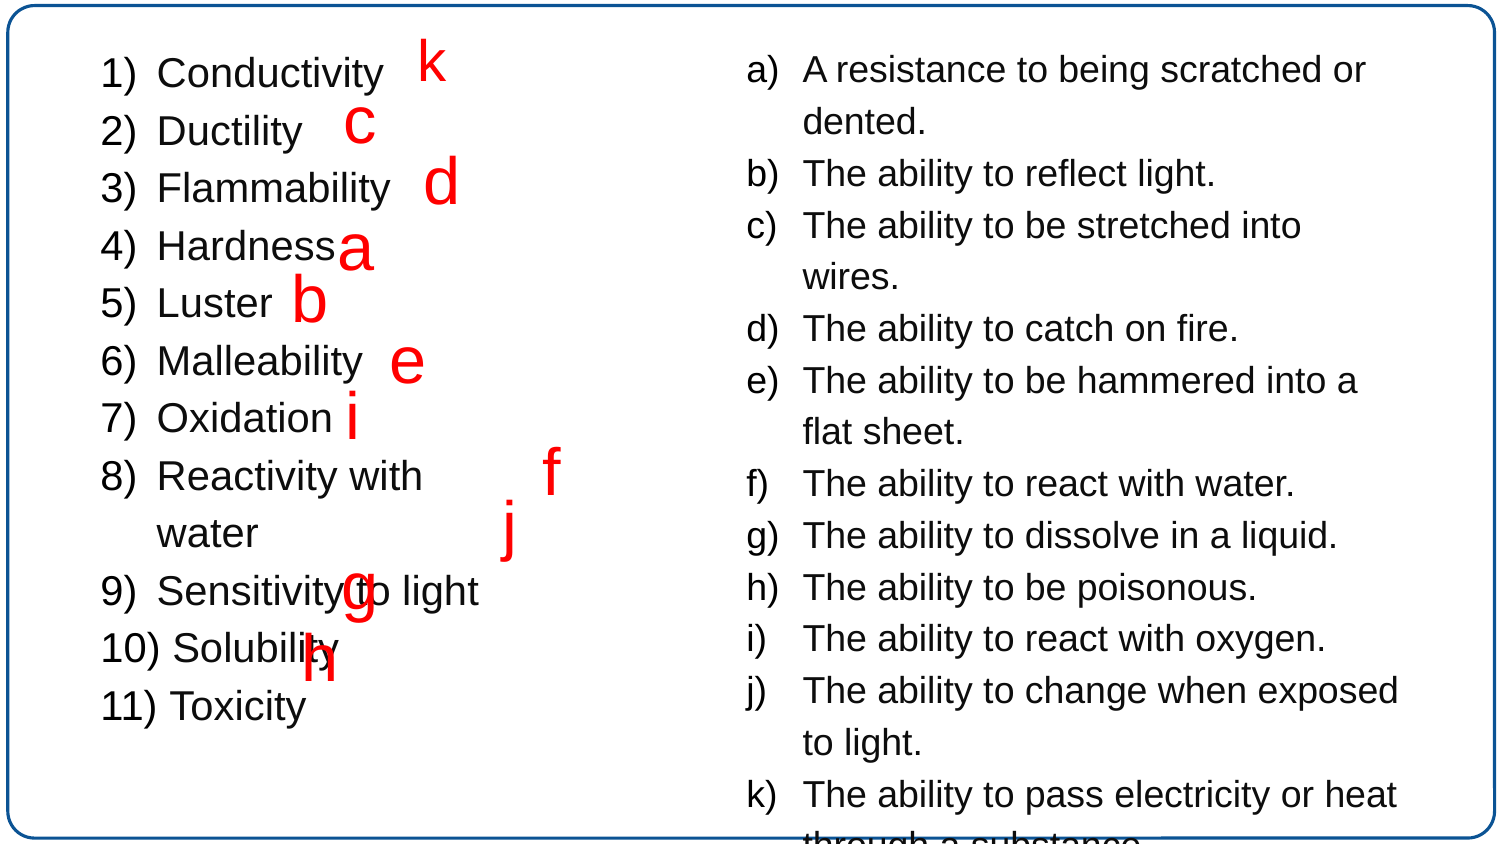

k
Conductivity
Ductility
Flammability
Hardness
Luster
Malleability
Oxidation
Reactivity with water
Sensitivity to light
 Solubility
 Toxicity
A resistance to being scratched or dented.
The ability to reflect light.
The ability to be stretched into wires.
The ability to catch on fire.
The ability to be hammered into a flat sheet.
The ability to react with water.
The ability to dissolve in a liquid.
The ability to be poisonous.
The ability to react with oxygen.
The ability to change when exposed to light.
The ability to pass electricity or heat through a substance.

# Match the following definitions with the correct property.
c
d
Properties
Definitions
a
b
e
i
f
j
g
h